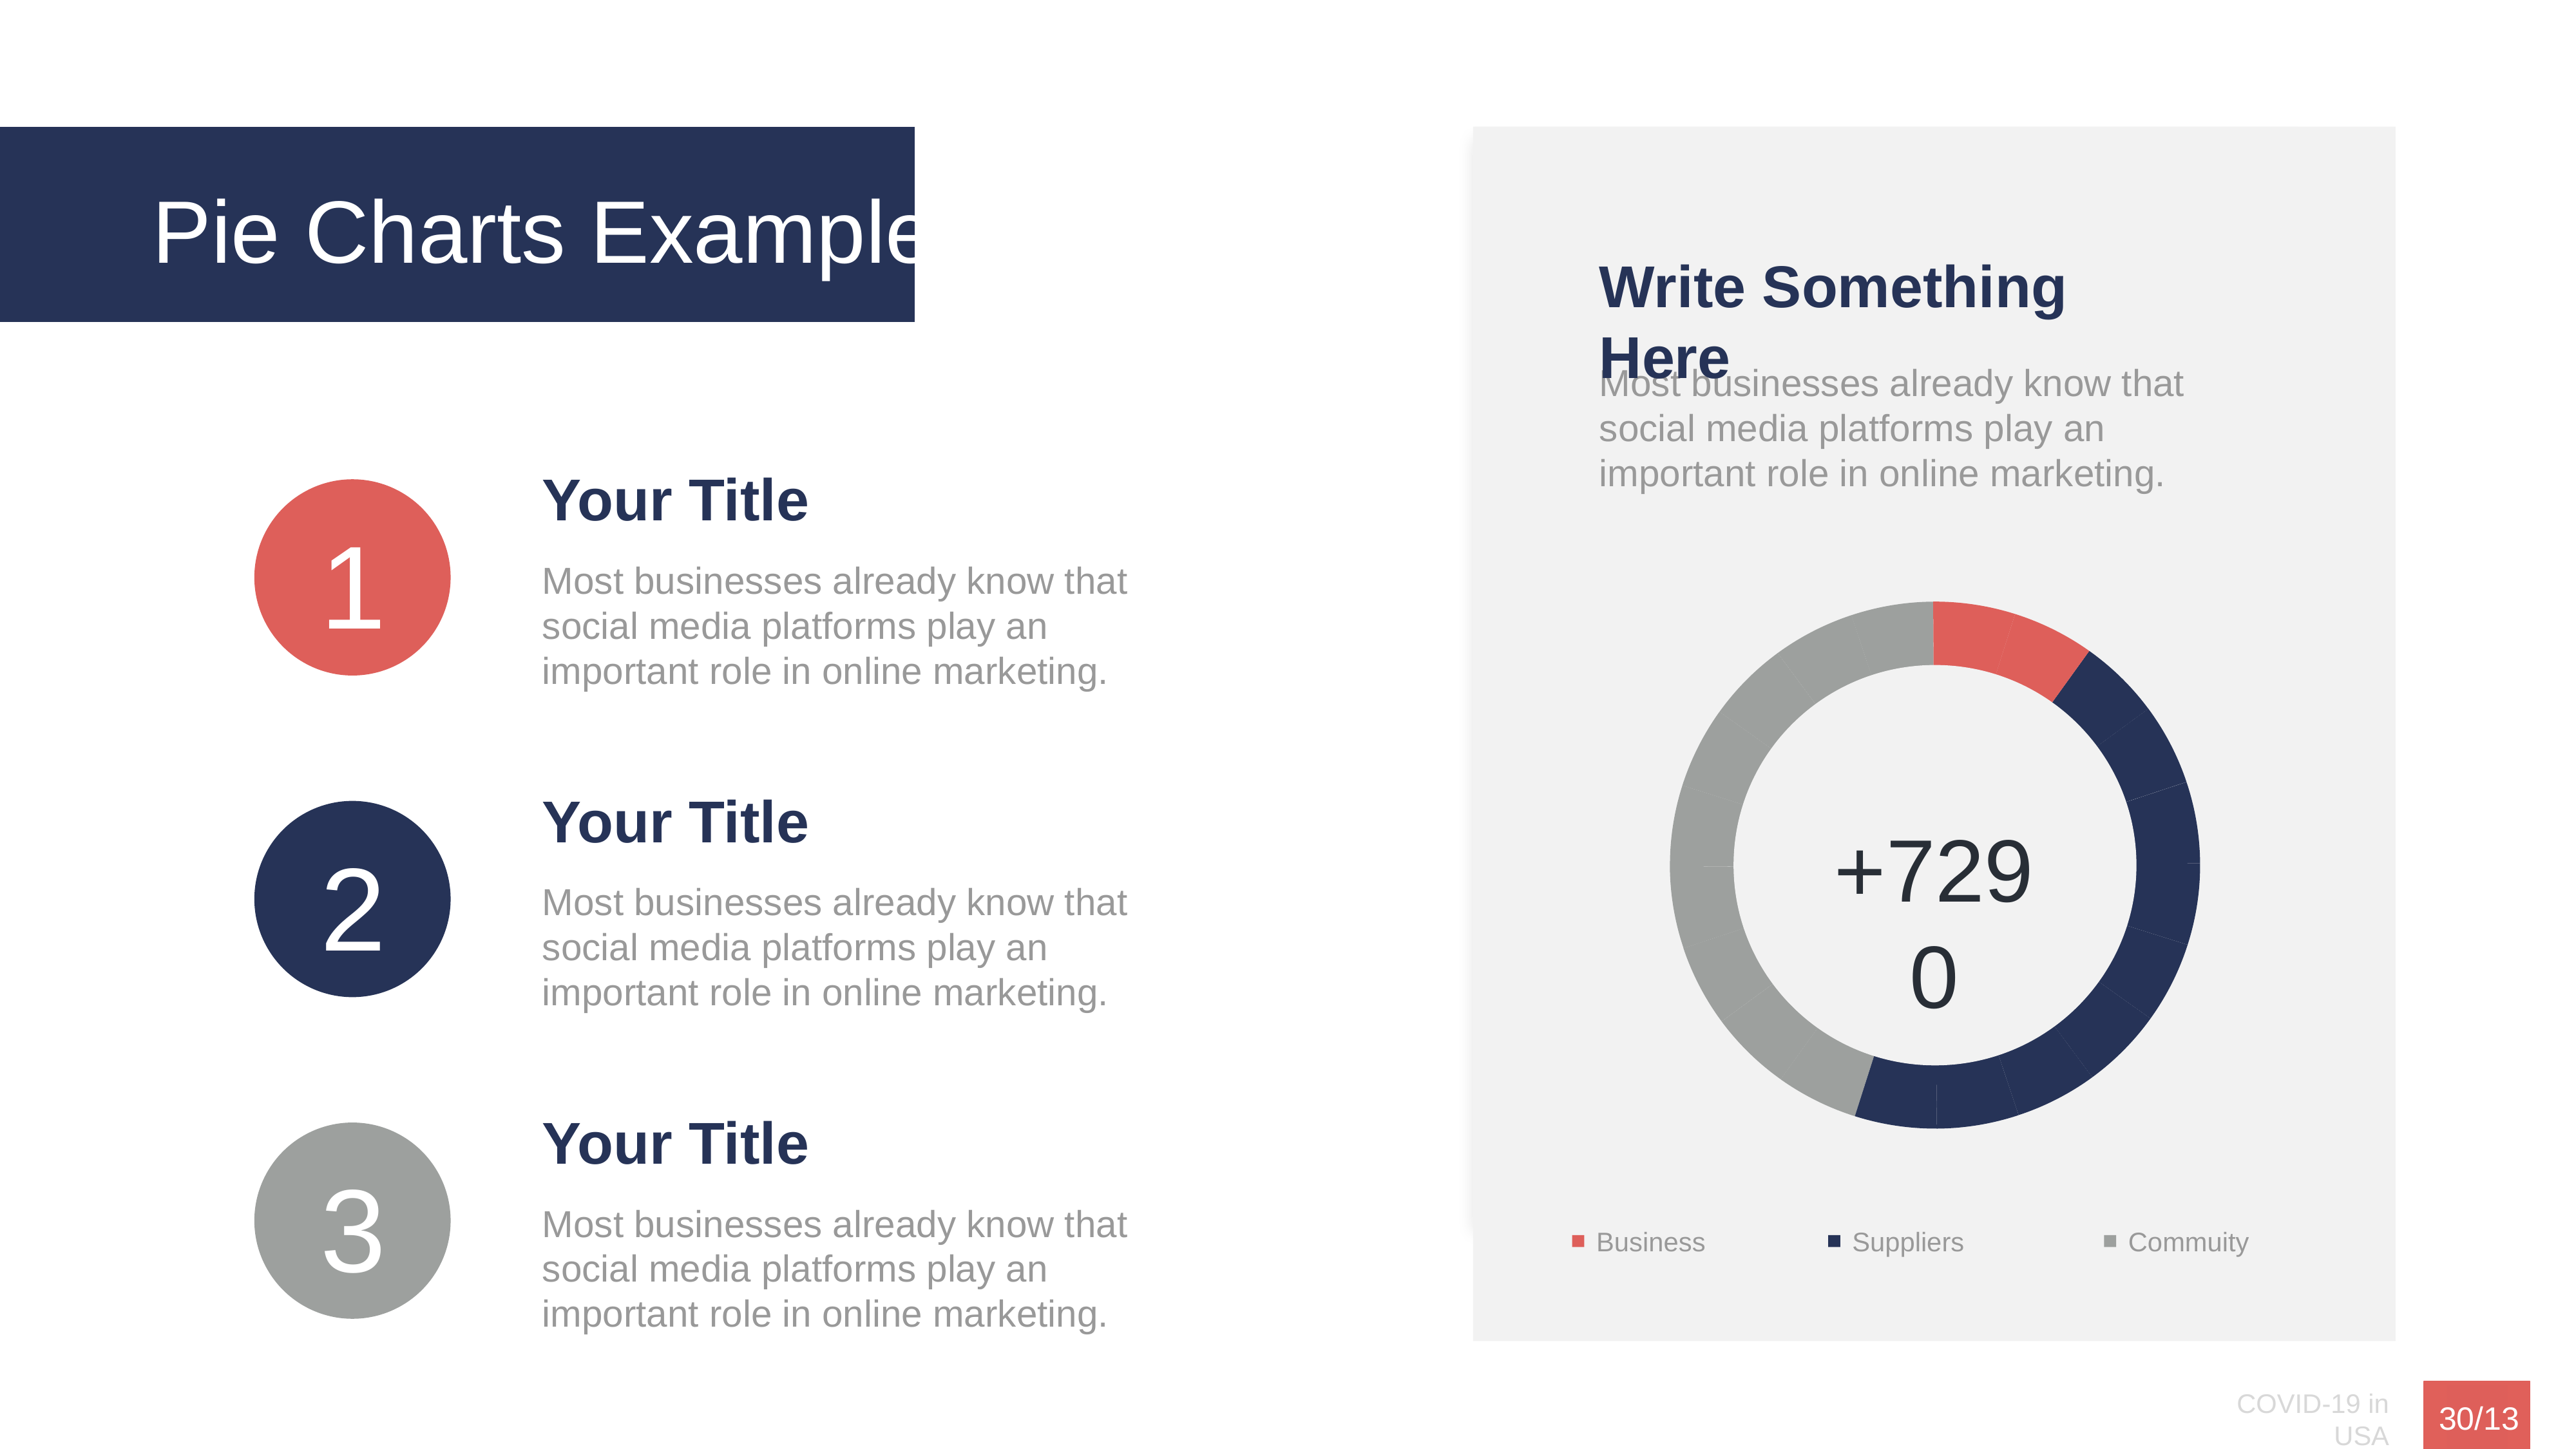

Pie Charts Example

Write Something Here
Most businesses already know that social media platforms play an important role in online marketing.
Your Title

1
Most businesses already know that social media platforms play an important role in online marketing.

Your Title
Most businesses already know that social media platforms play an important role in online marketing.

2
+7290
Your Title
Most businesses already know that social media platforms play an important role in online marketing.

3
Business
Suppliers
Commuity